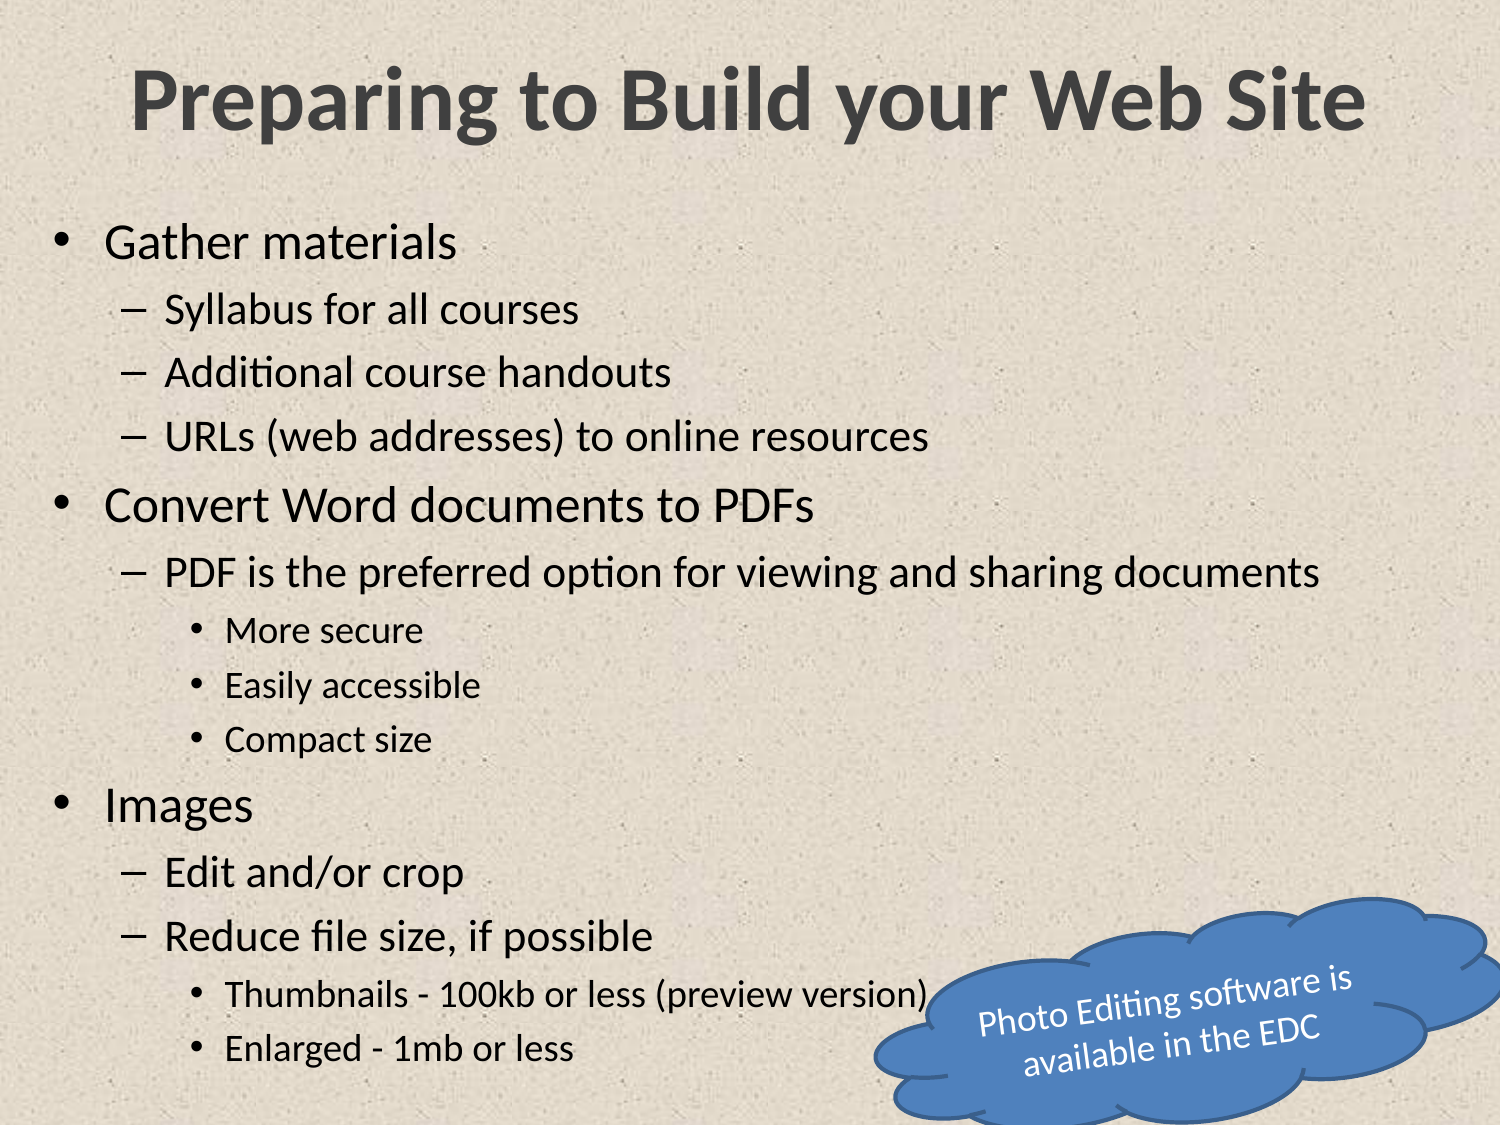

# Preparing to Build your Web Site
Gather materials
Syllabus for all courses
Additional course handouts
URLs (web addresses) to online resources
Convert Word documents to PDFs
PDF is the preferred option for viewing and sharing documents
More secure
Easily accessible
Compact size
Images
Edit and/or crop
Reduce file size, if possible
Thumbnails - 100kb or less (preview version)
Enlarged - 1mb or less

Photo Editing software is available in the EDC